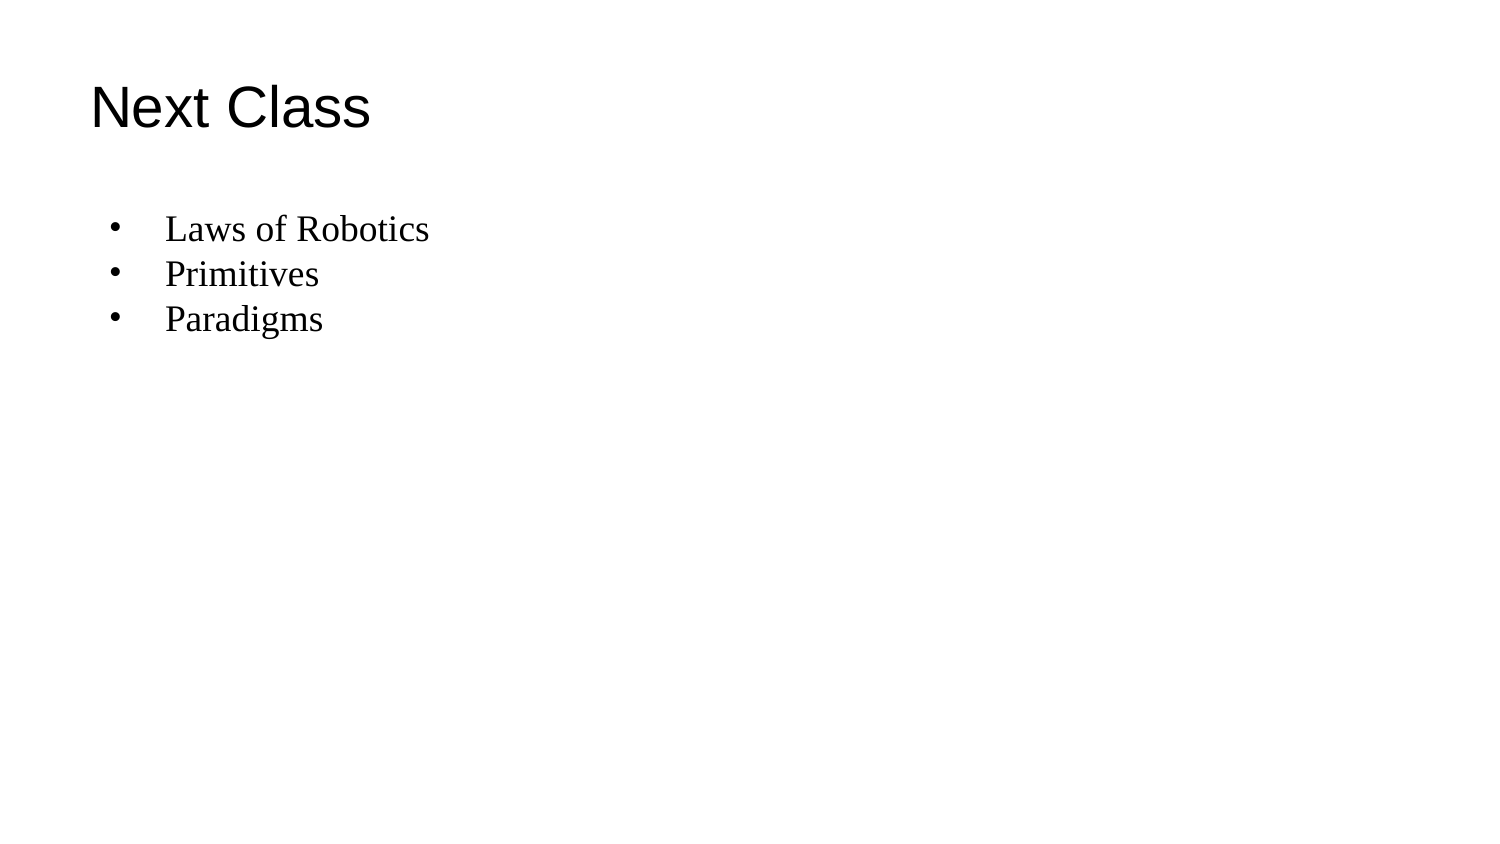

# Next Class
Laws of Robotics
Primitives
Paradigms